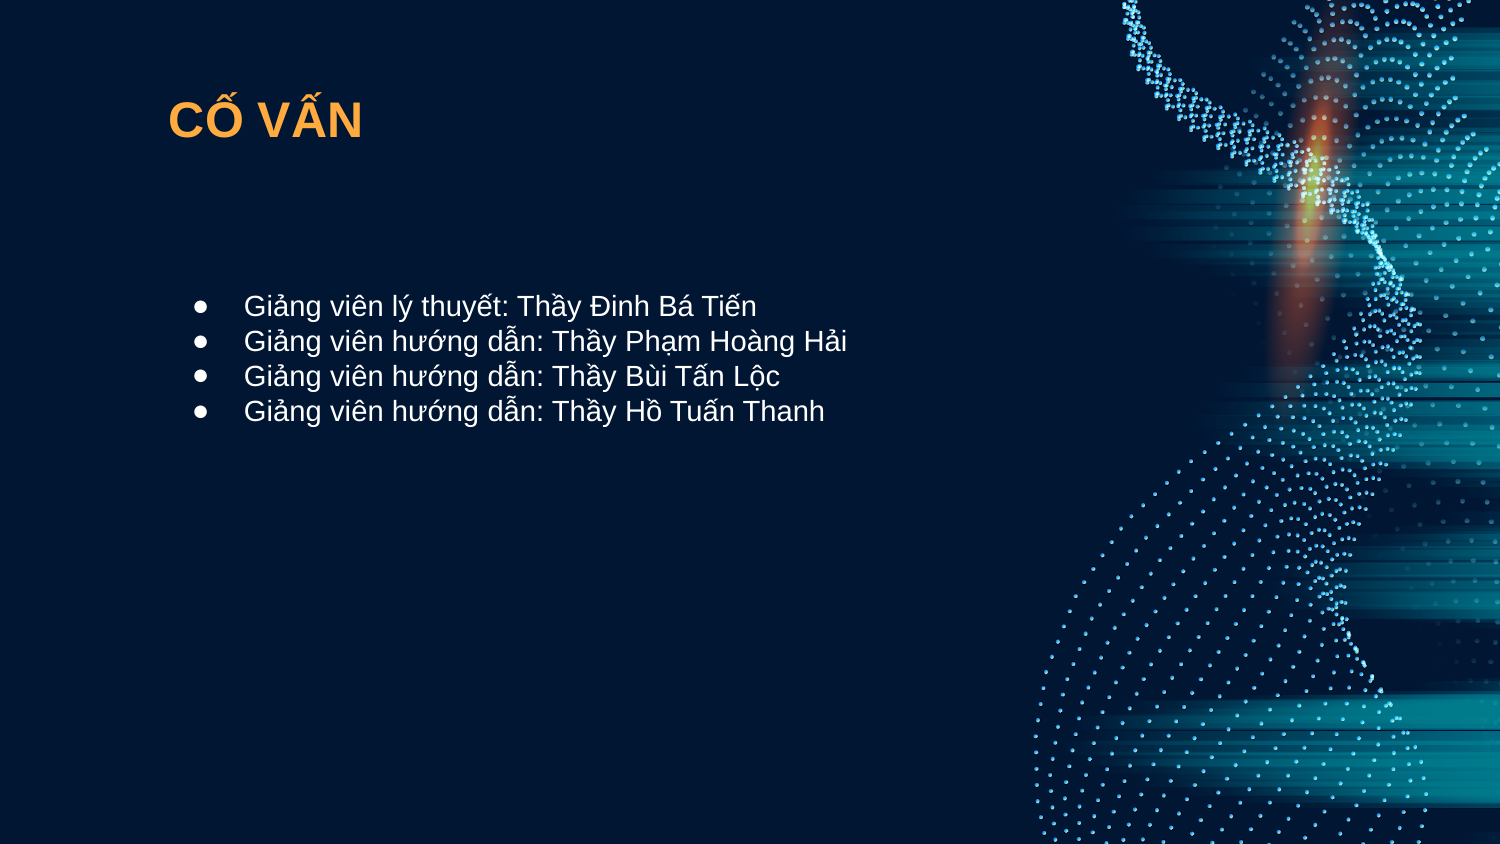

# CỐ VẤN
Giảng viên lý thuyết: Thầy Đinh Bá Tiến
Giảng viên hướng dẫn: Thầy Phạm Hoàng Hải
Giảng viên hướng dẫn: Thầy Bùi Tấn Lộc
Giảng viên hướng dẫn: Thầy Hồ Tuấn Thanh